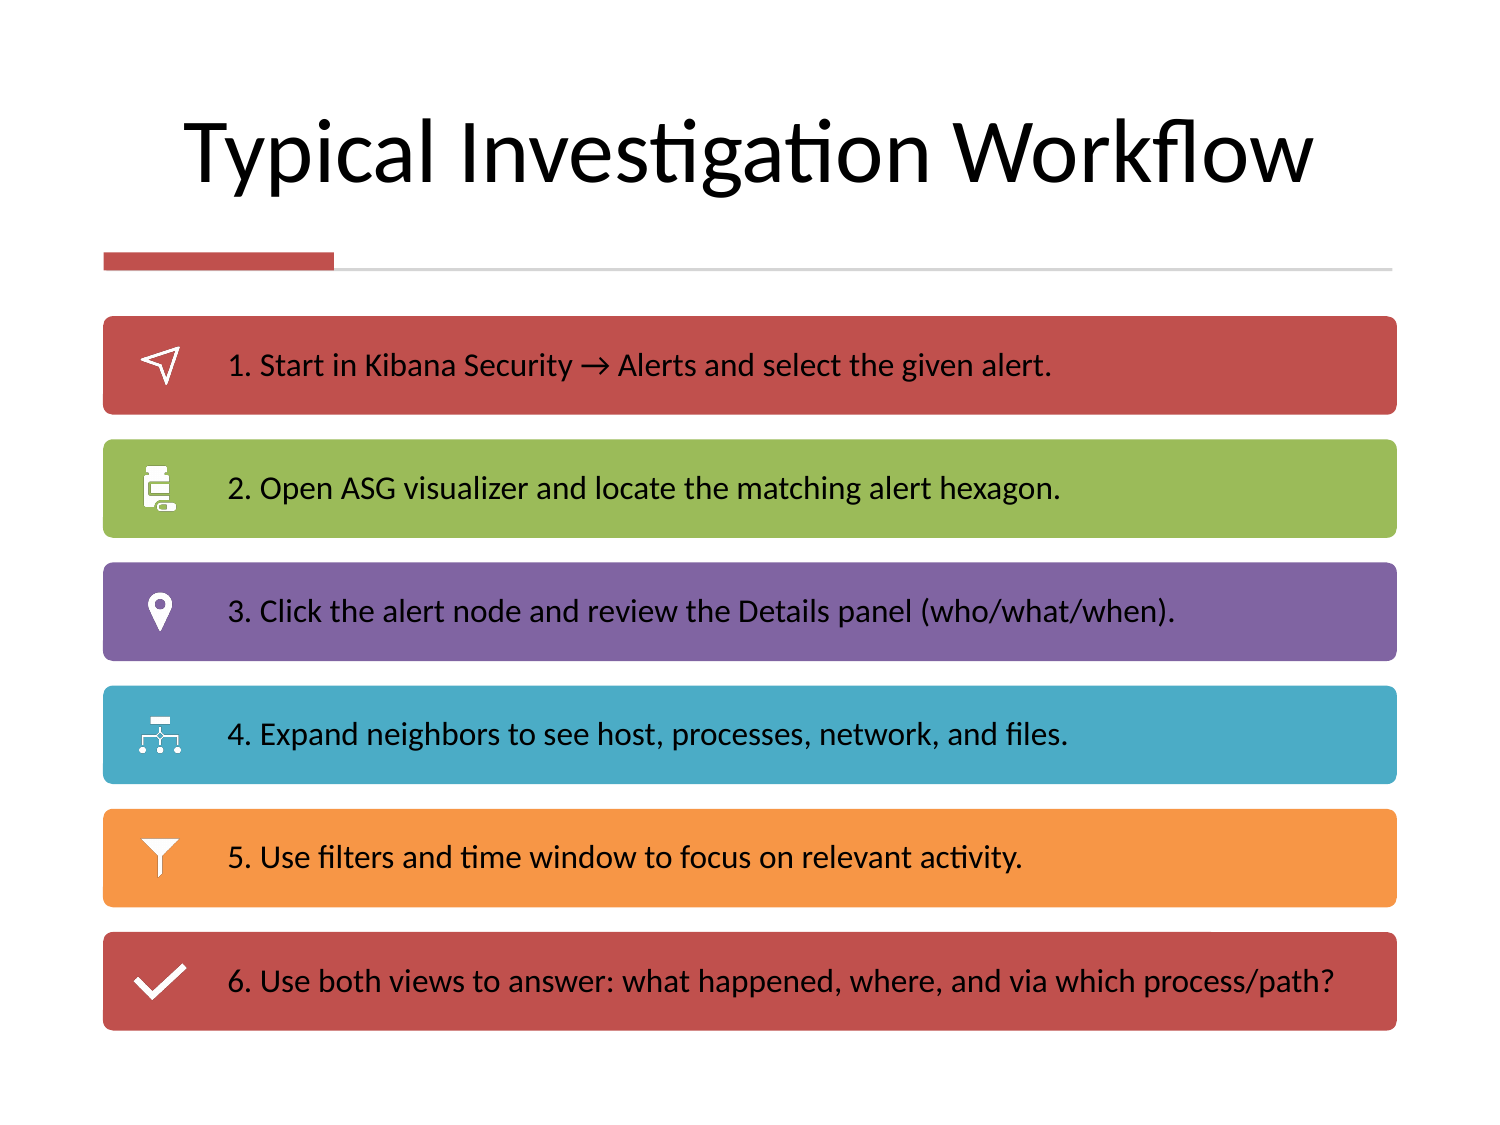

# Typical Investigation Workflow

1. Start in Kibana Security → Alerts and select the given alert.
2. Open ASG visualizer and locate the matching alert hexagon.
3. Click the alert node and review the Details panel (who/what/when).
4. Expand neighbors to see host, processes, network, and files.
5. Use filters and time window to focus on relevant activity.
6. Use both views to answer: what happened, where, and via which process/path?